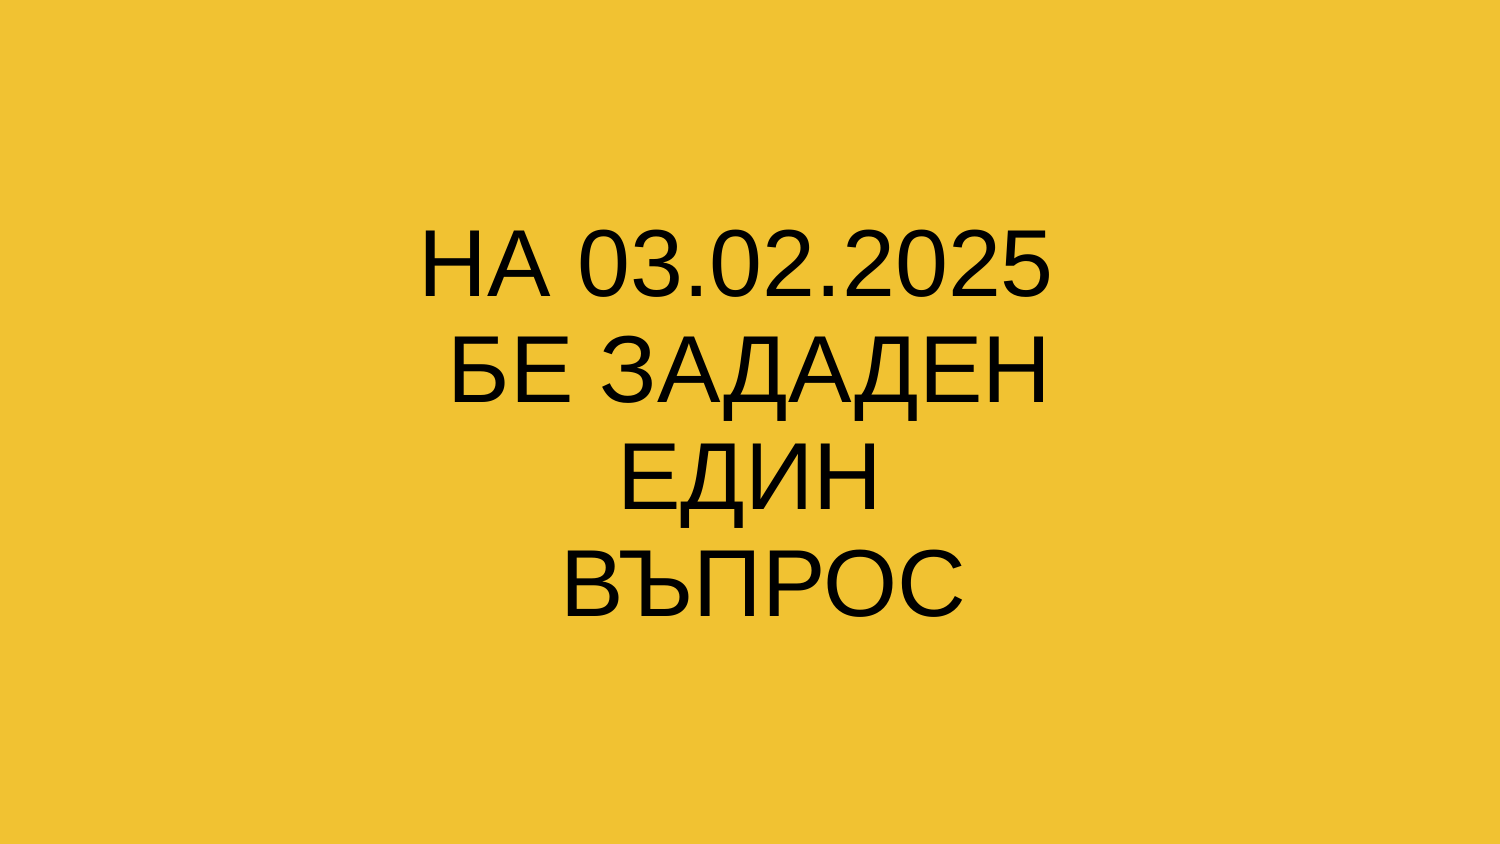

# НА 03.02.2025
БЕ ЗАДАДЕН
ЕДИН
 ВЪПРОС